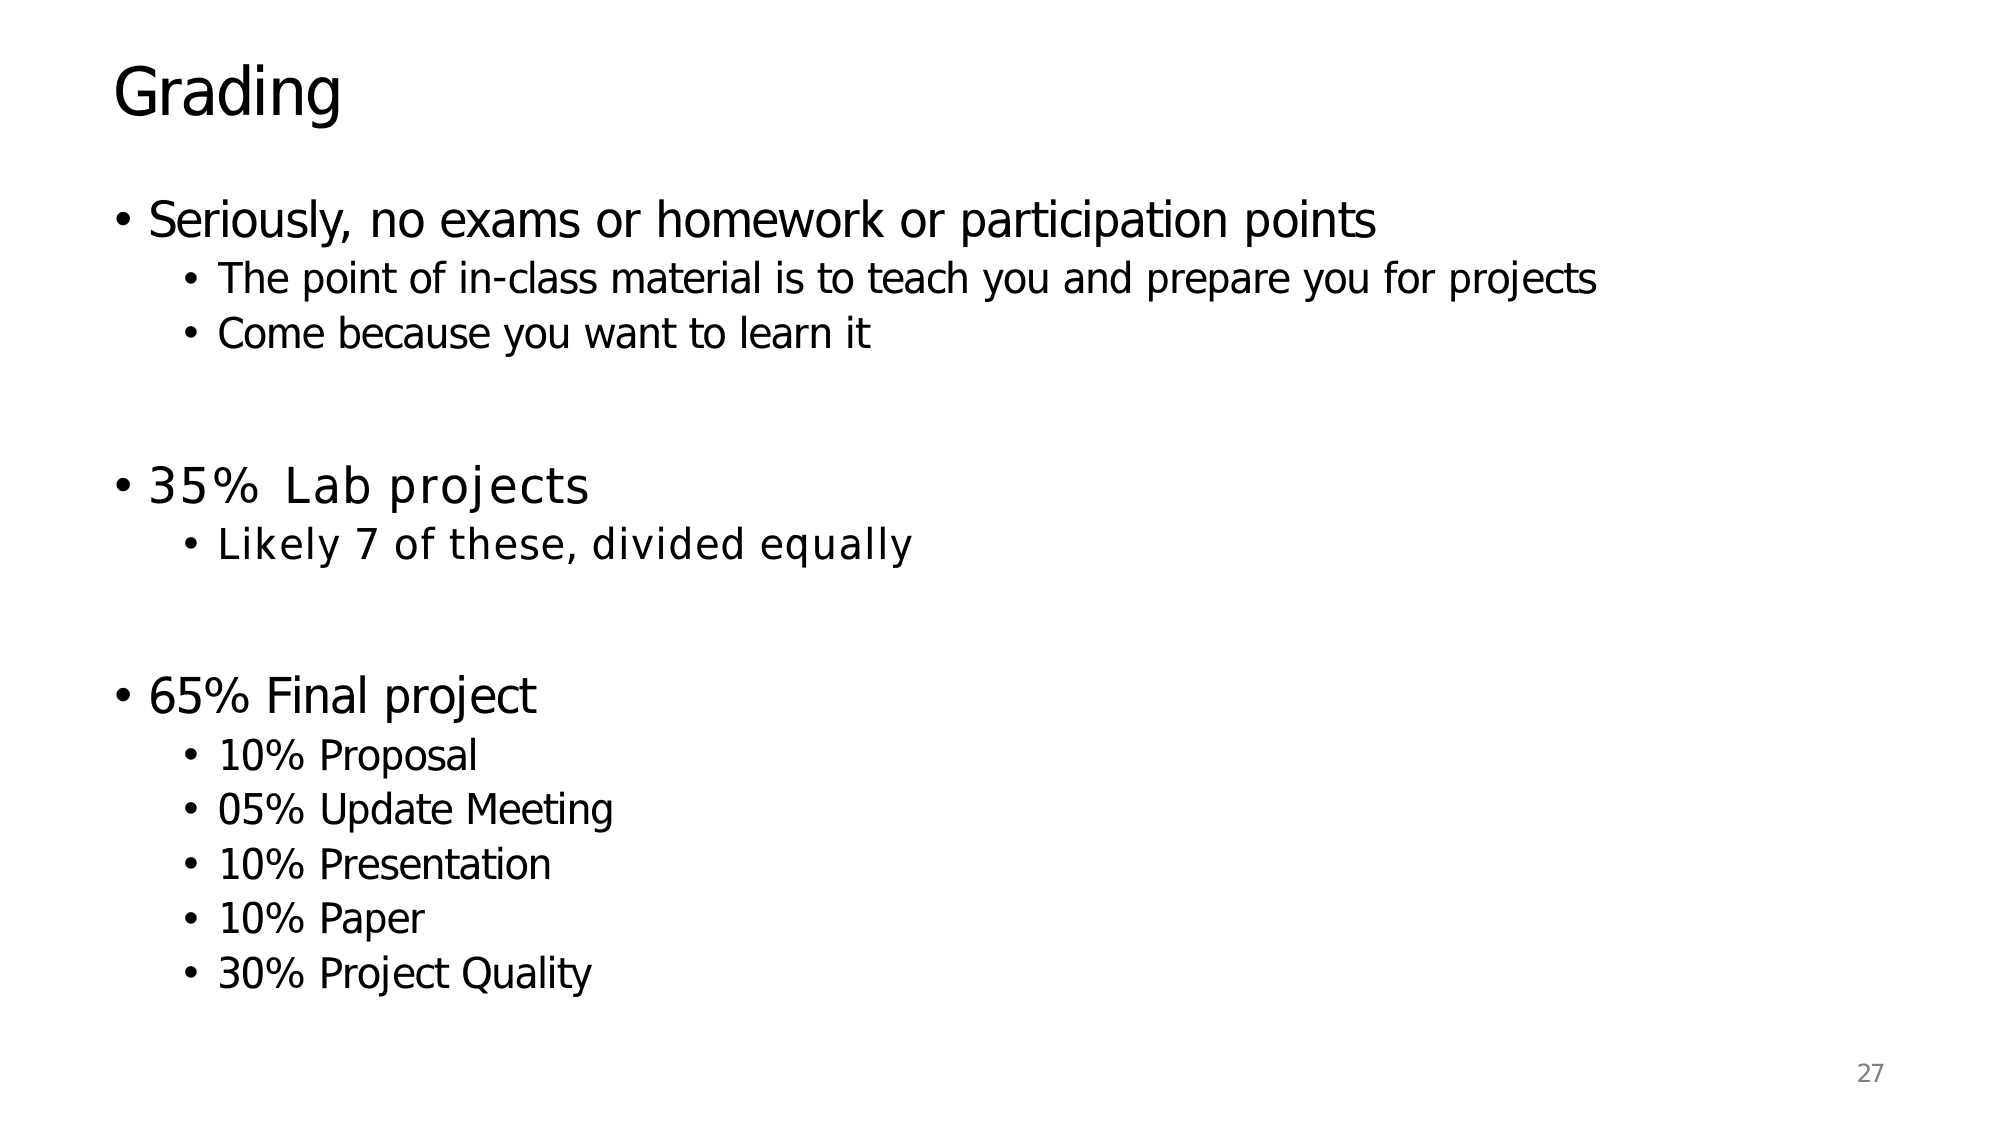

# Grading
Seriously, no exams or homework or participation points
The point of in-class material is to teach you and prepare you for projects
Come because you want to learn it

35% Lab projects
Likely 7 of these, divided equally

65% Final project
10% Proposal
05% Update Meeting
10% Presentation
10% Paper
30% Project Quality
27